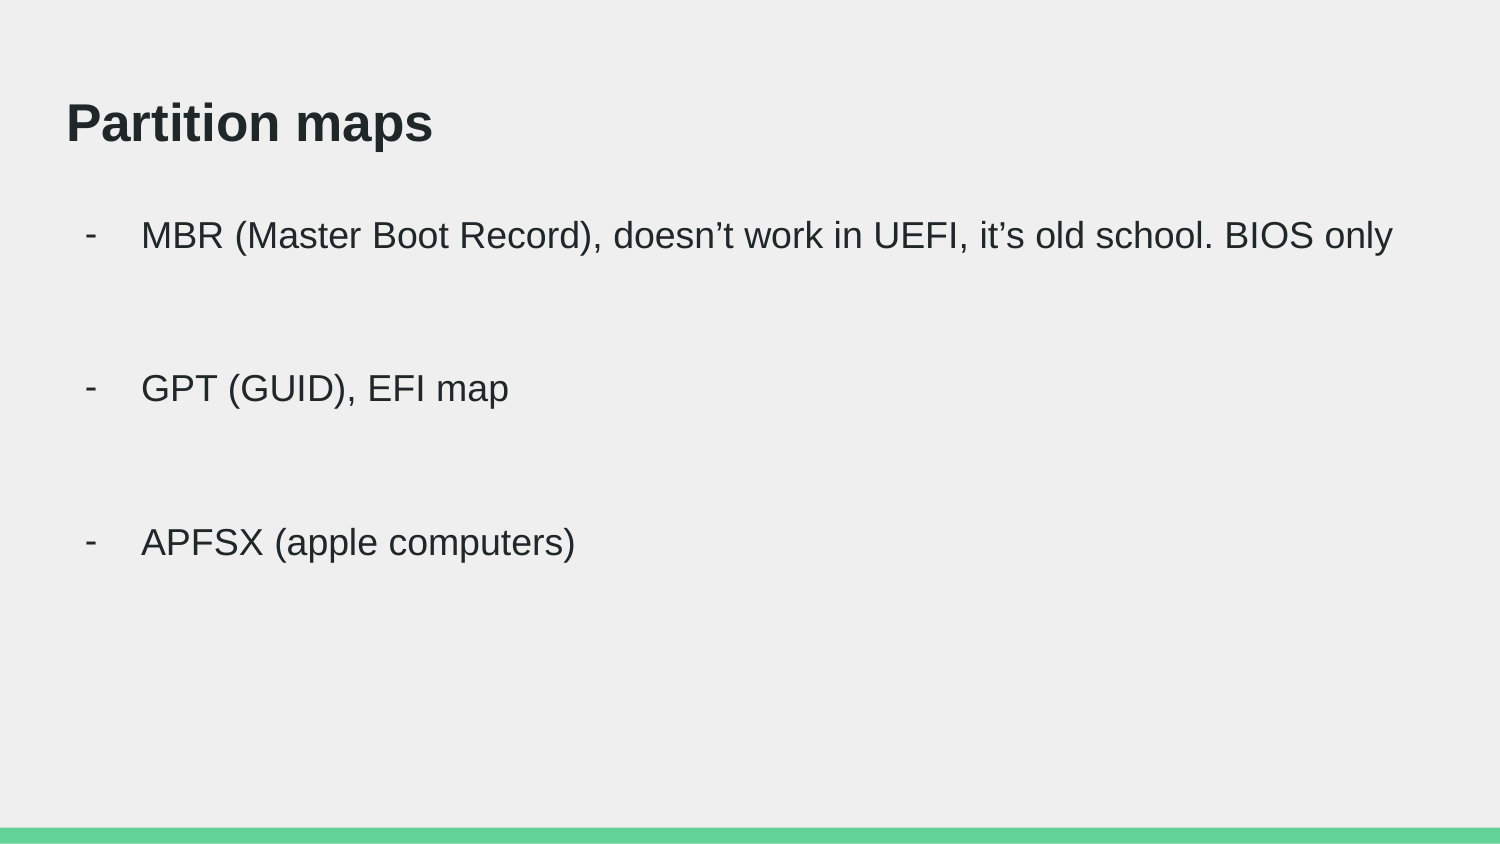

# Partition maps
MBR (Master Boot Record), doesn’t work in UEFI, it’s old school. BIOS only

GPT (GUID), EFI map

APFSX (apple computers)